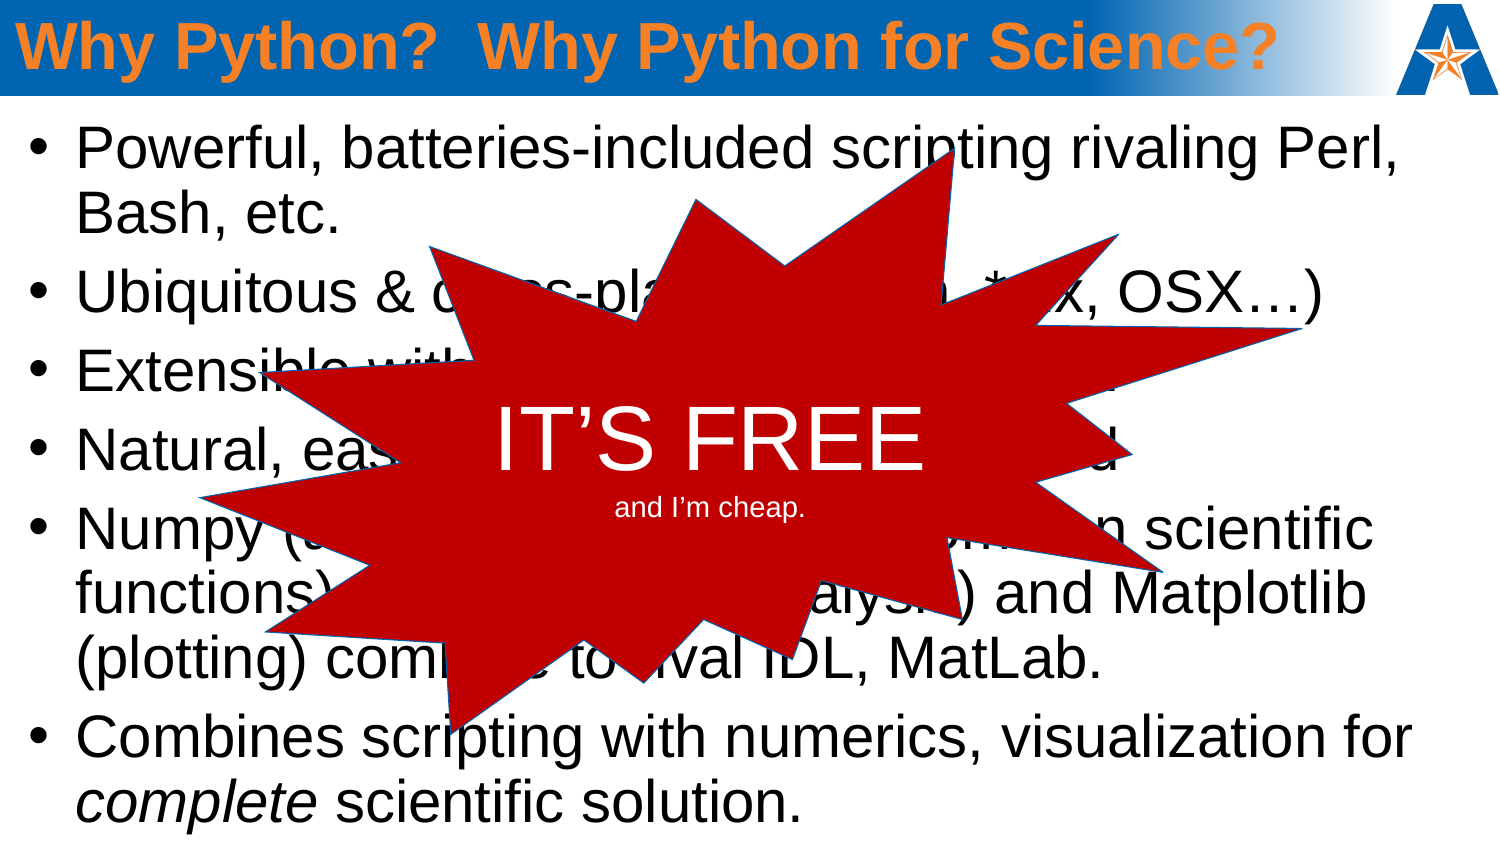

# Why Python?  Why Python for Science?
Powerful, batteries-included scripting rivaling Perl, Bash, etc.
Ubiquitous & cross-platform (Win, *nix, OSX…)
Extensible with C, C++, and FORTRAN
Natural, easy, powerful Object Oriented
Numpy (array algebra), SciPy (common scientific functions), Pandas (data analysis) and Matplotlib (plotting) combine to rival IDL, MatLab.
Combines scripting with numerics, visualization for complete scientific solution.
IT’S FREE
and I’m cheap.